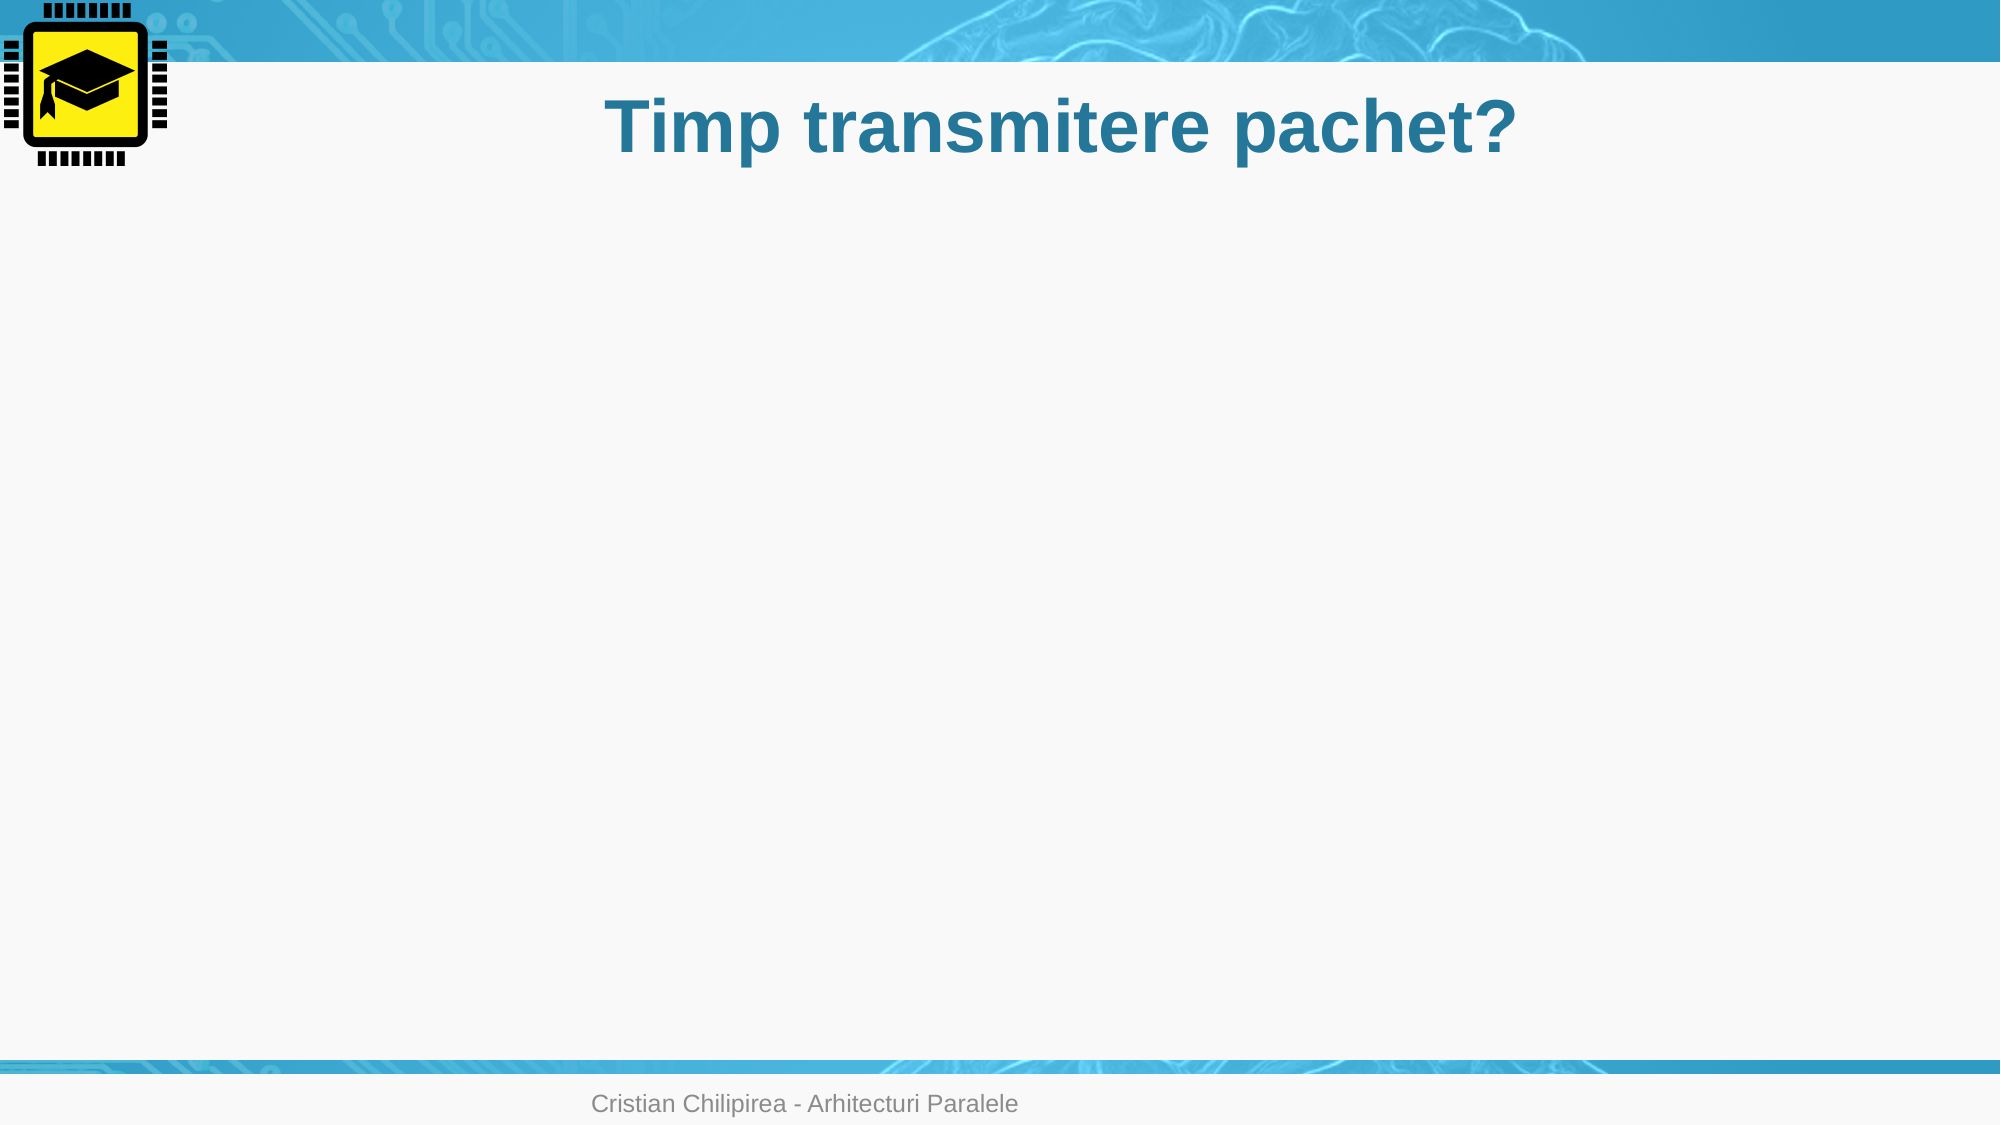

# Timp transmitere pachet?

Cristian Chilipirea - Arhitecturi Paralele